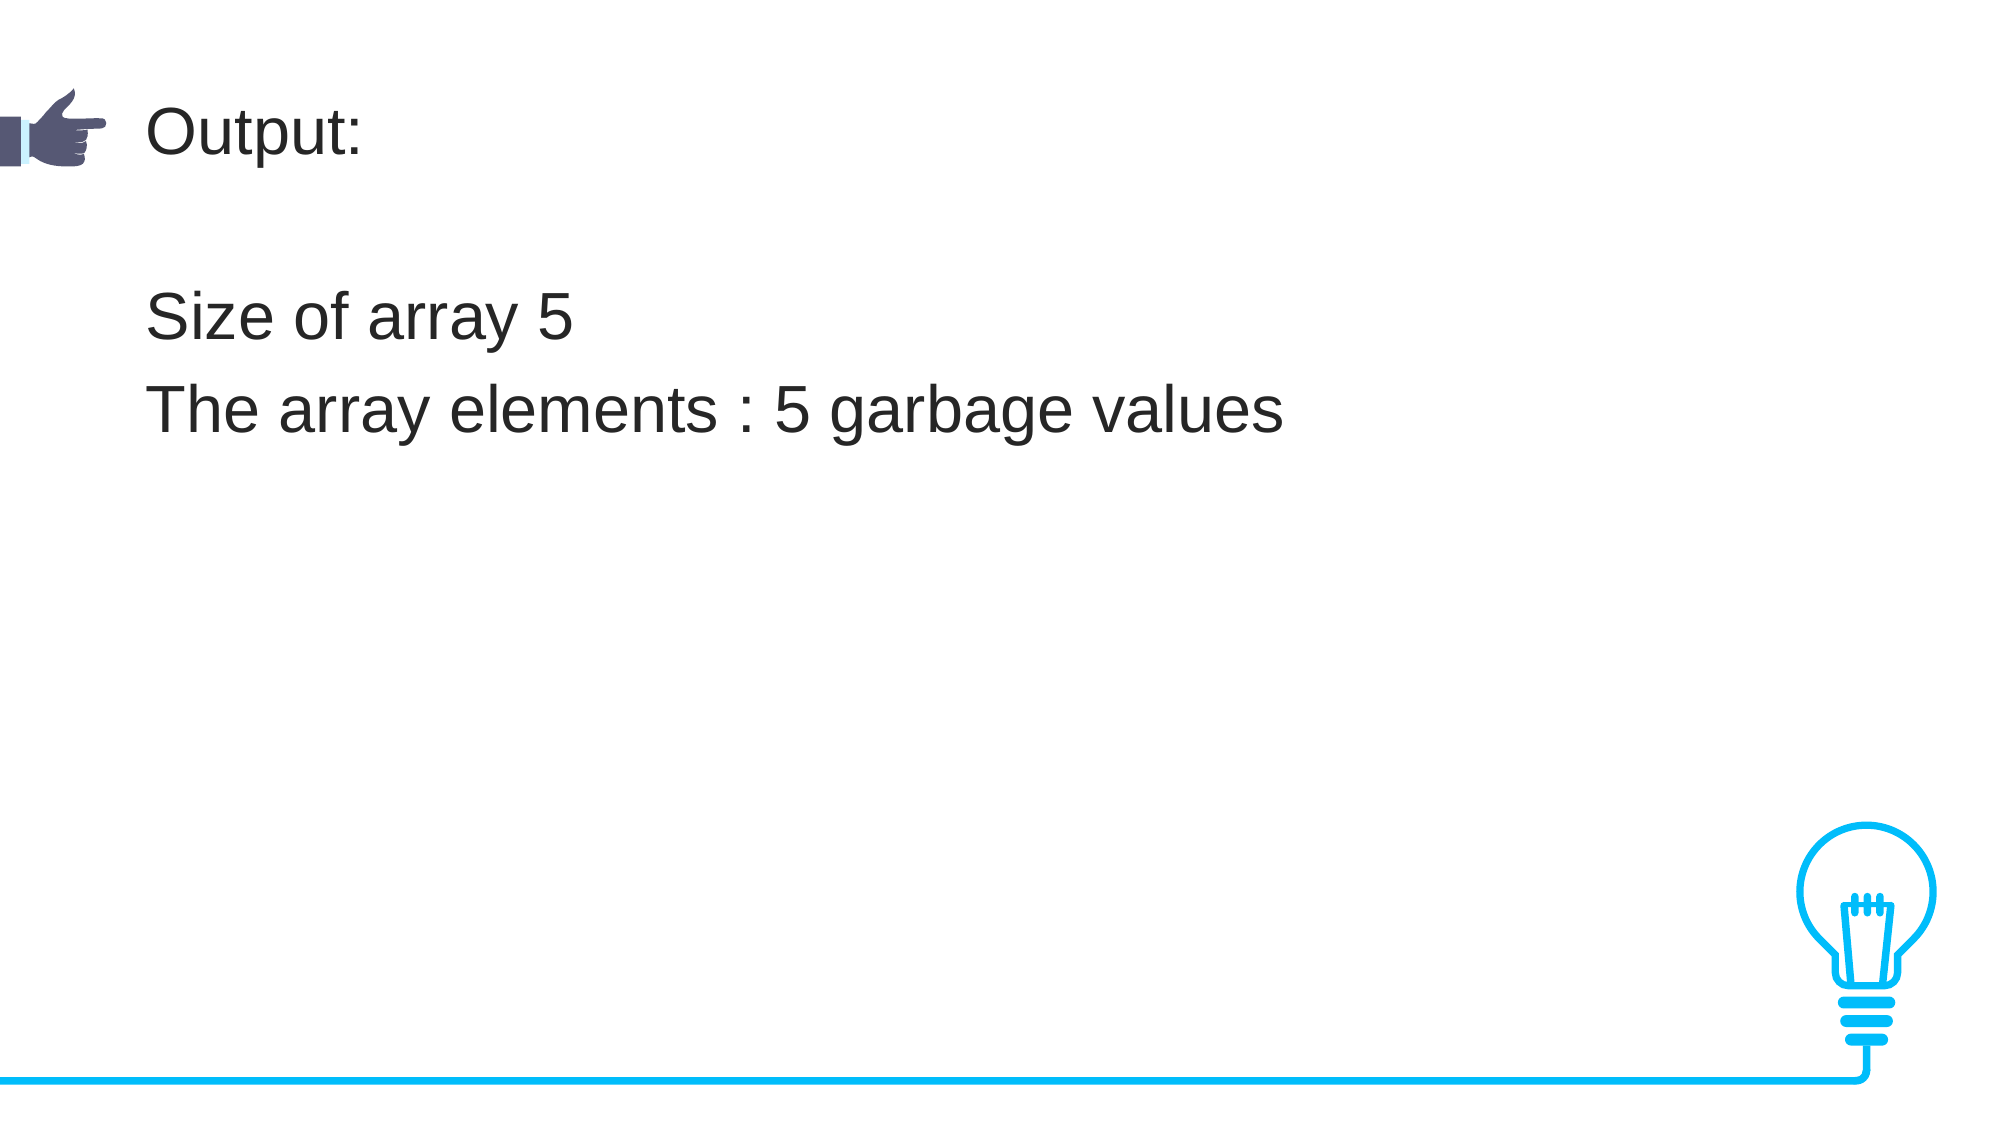

Output:

Size of array 5
The array elements : 5 garbage values